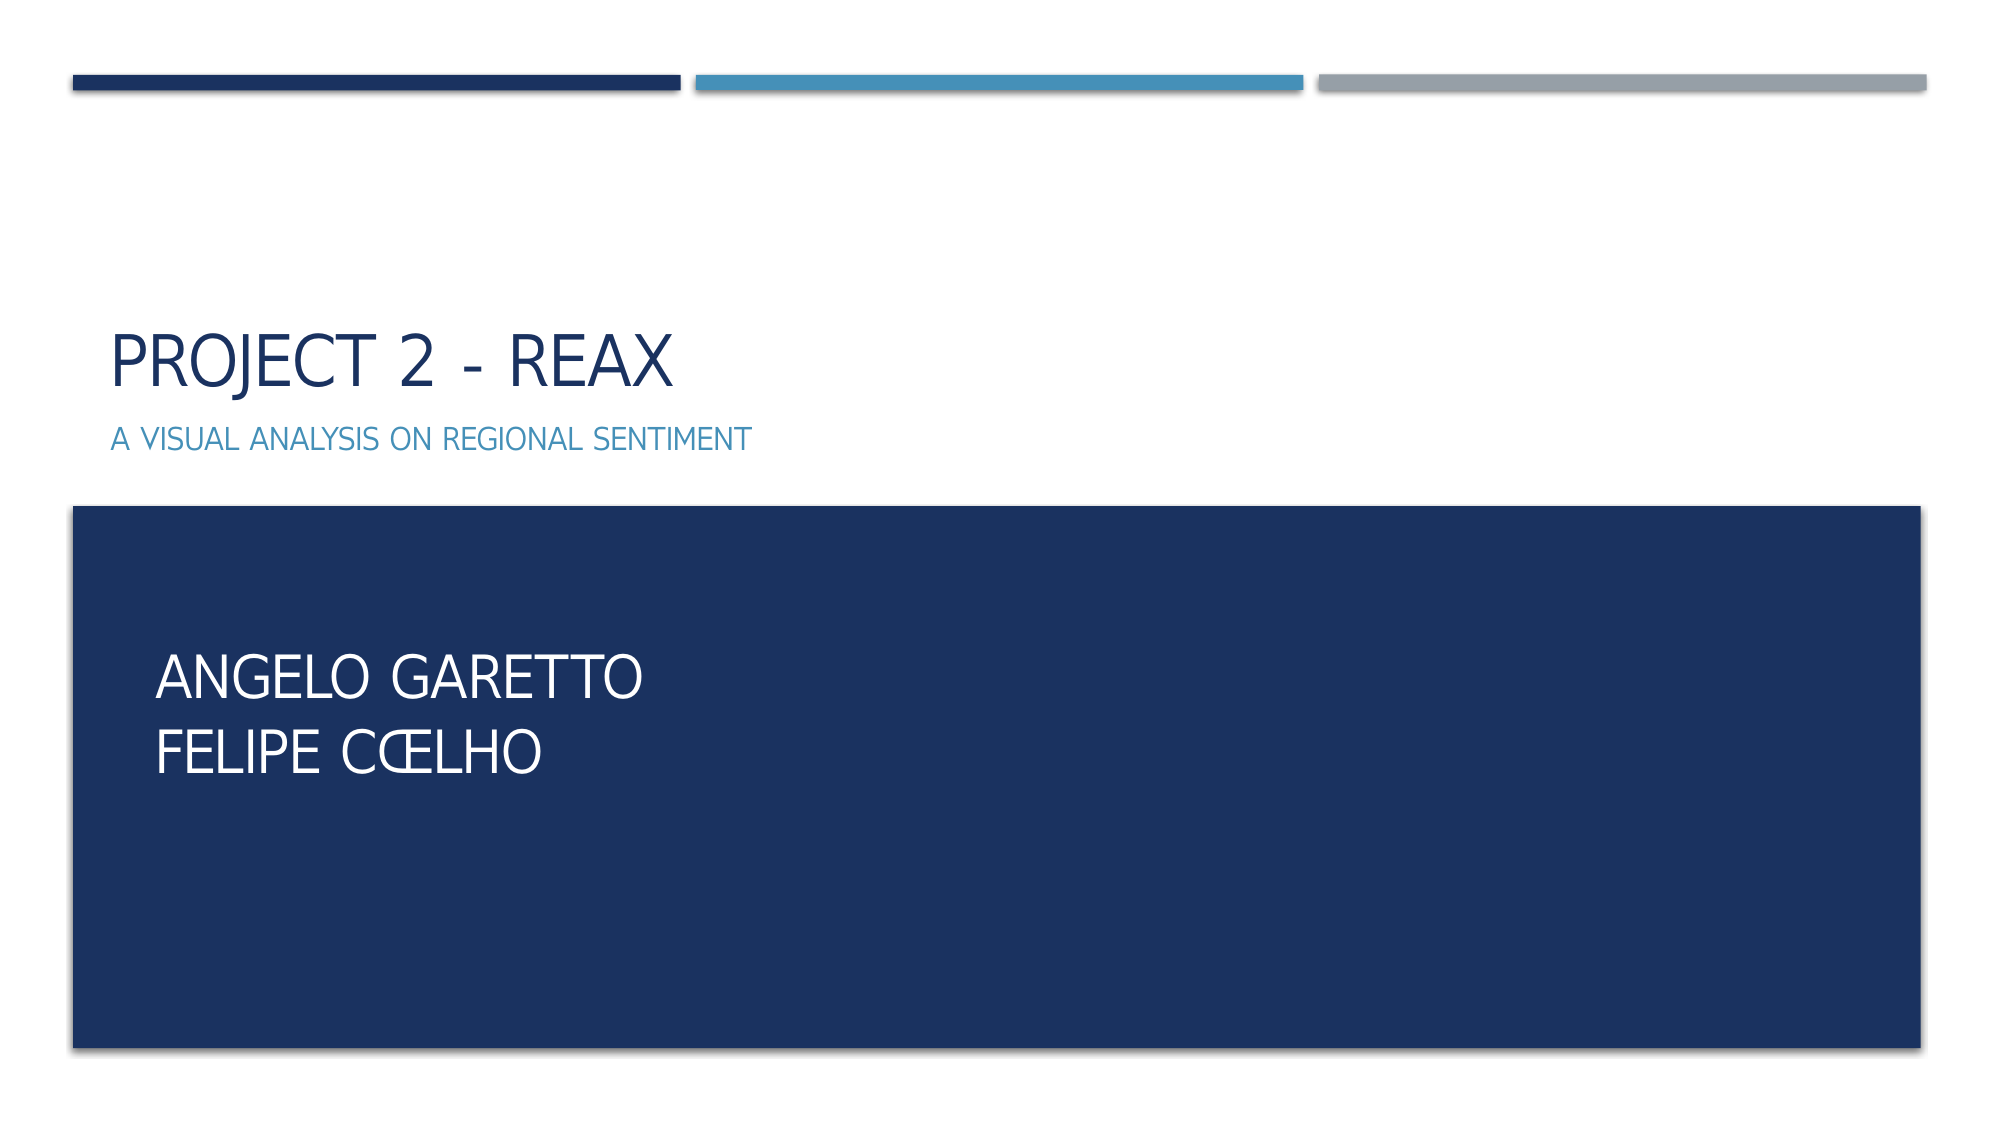

# Project 2 - Reax
A visual analysis on regional sentiment
Angelo garetto
Felipe coelho